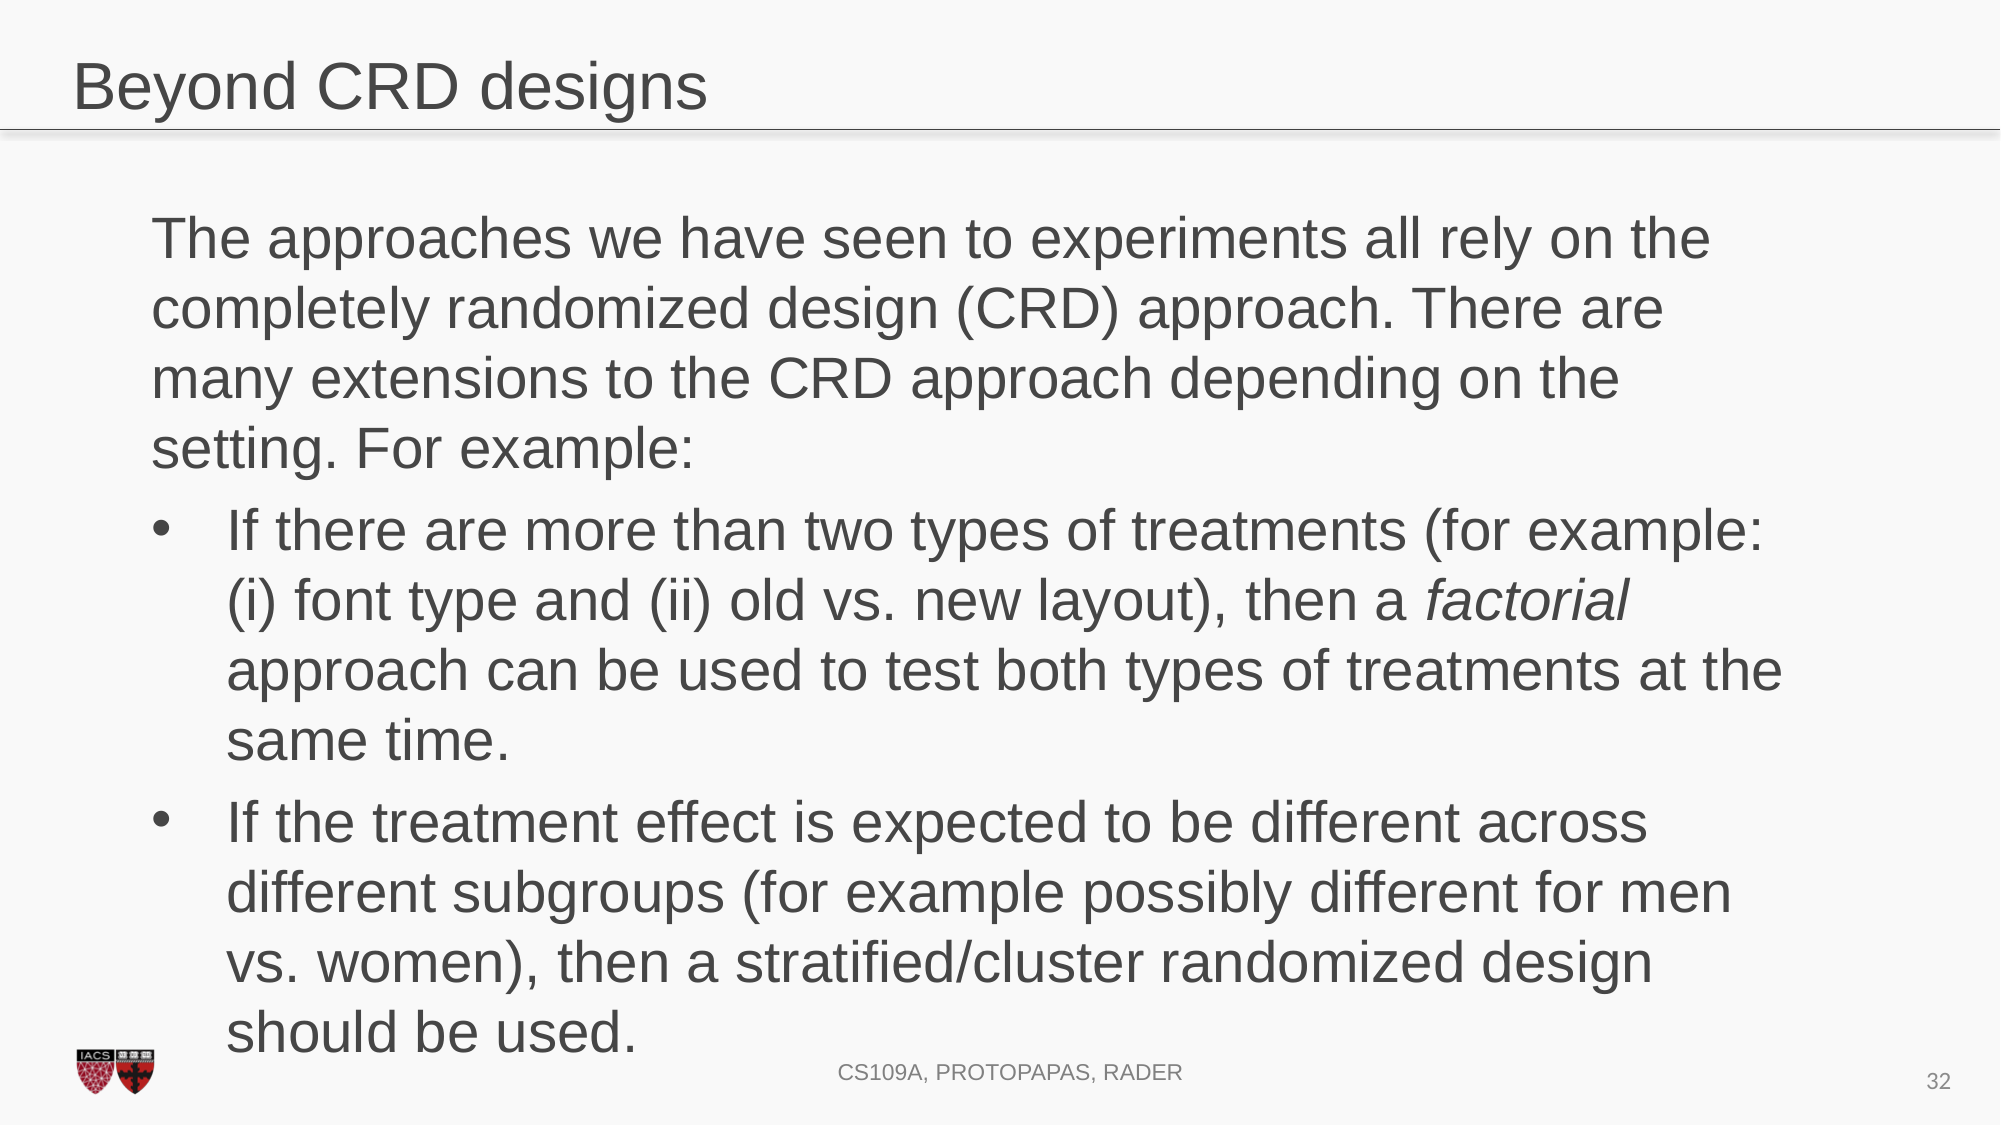

# Beyond CRD designs
The approaches we have seen to experiments all rely on the completely randomized design (CRD) approach. There are many extensions to the CRD approach depending on the setting. For example:
If there are more than two types of treatments (for example: (i) font type and (ii) old vs. new layout), then a factorial approach can be used to test both types of treatments at the same time.
If the treatment effect is expected to be different across different subgroups (for example possibly different for men vs. women), then a stratified/cluster randomized design should be used.

32